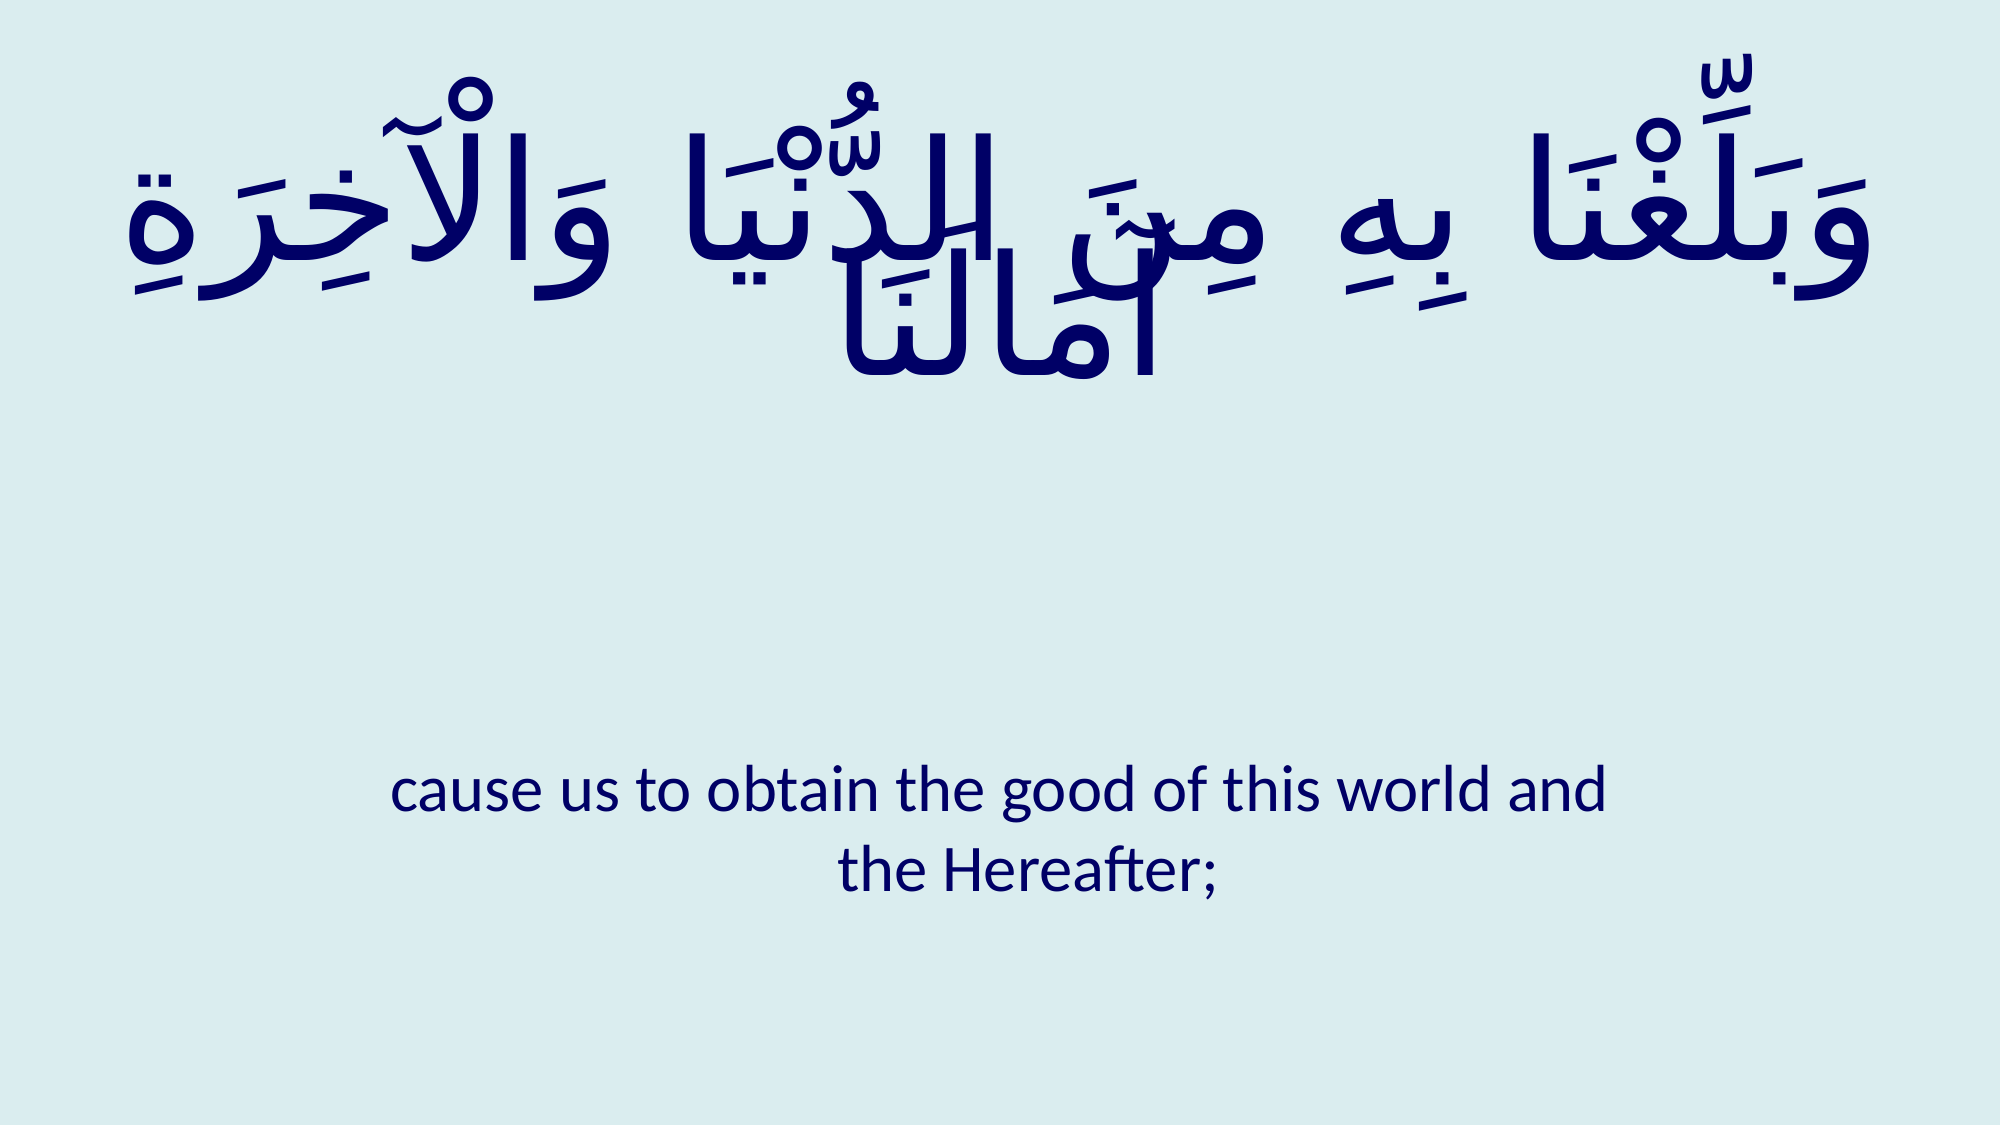

# وَبَلِّغْنَا بِهِ مِنَ الدُّنْيَا وَالْآخِرَةِ آمَالَنَا
cause us to obtain the good of this world and the Hereafter;